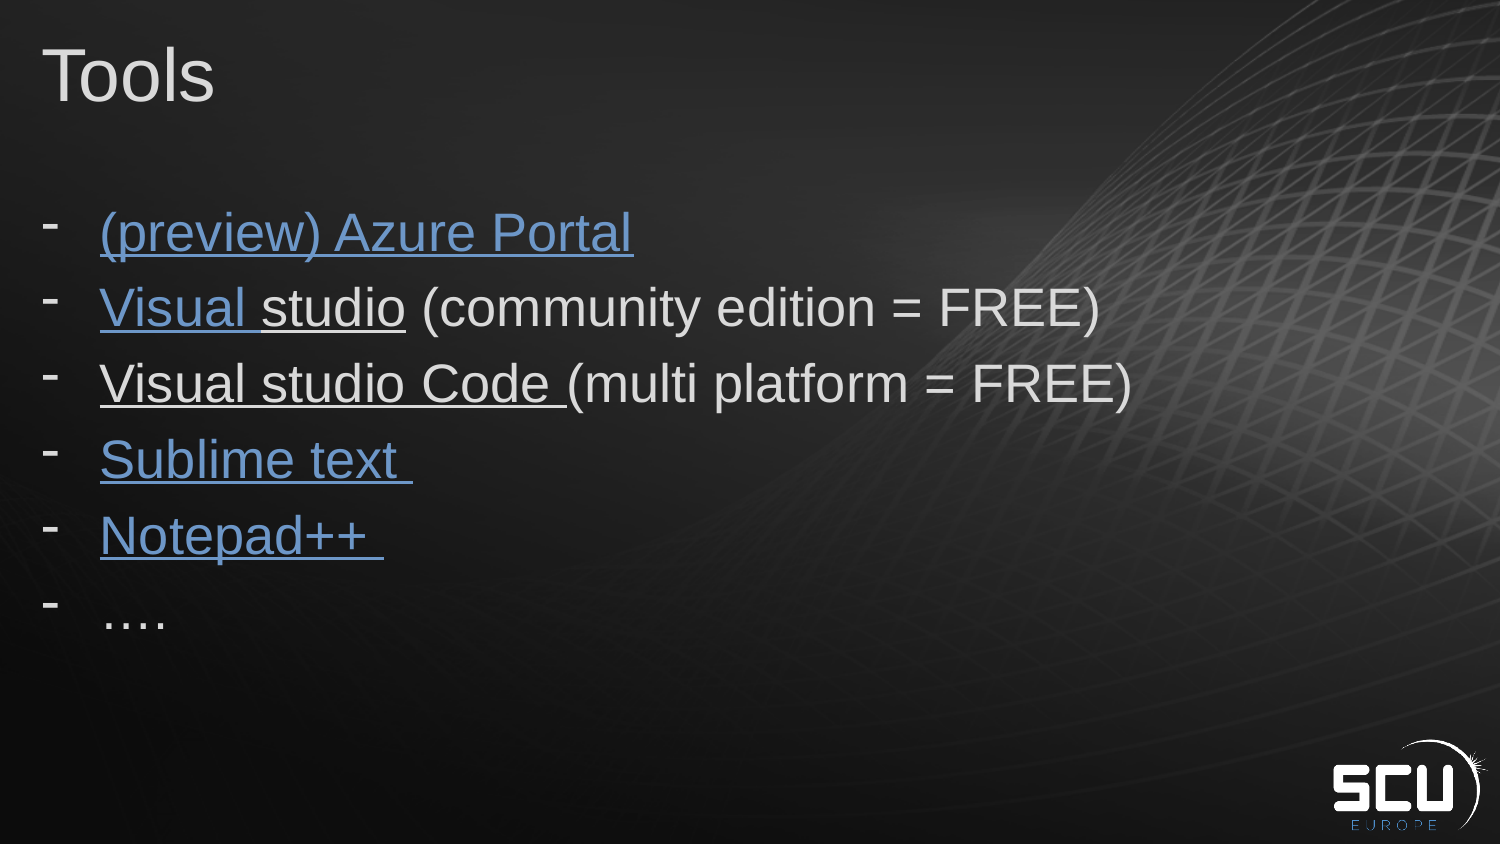

# Tools
(preview) Azure Portal
Visual studio (community edition = FREE)
Visual studio Code (multi platform = FREE)
Sublime text
Notepad++
….